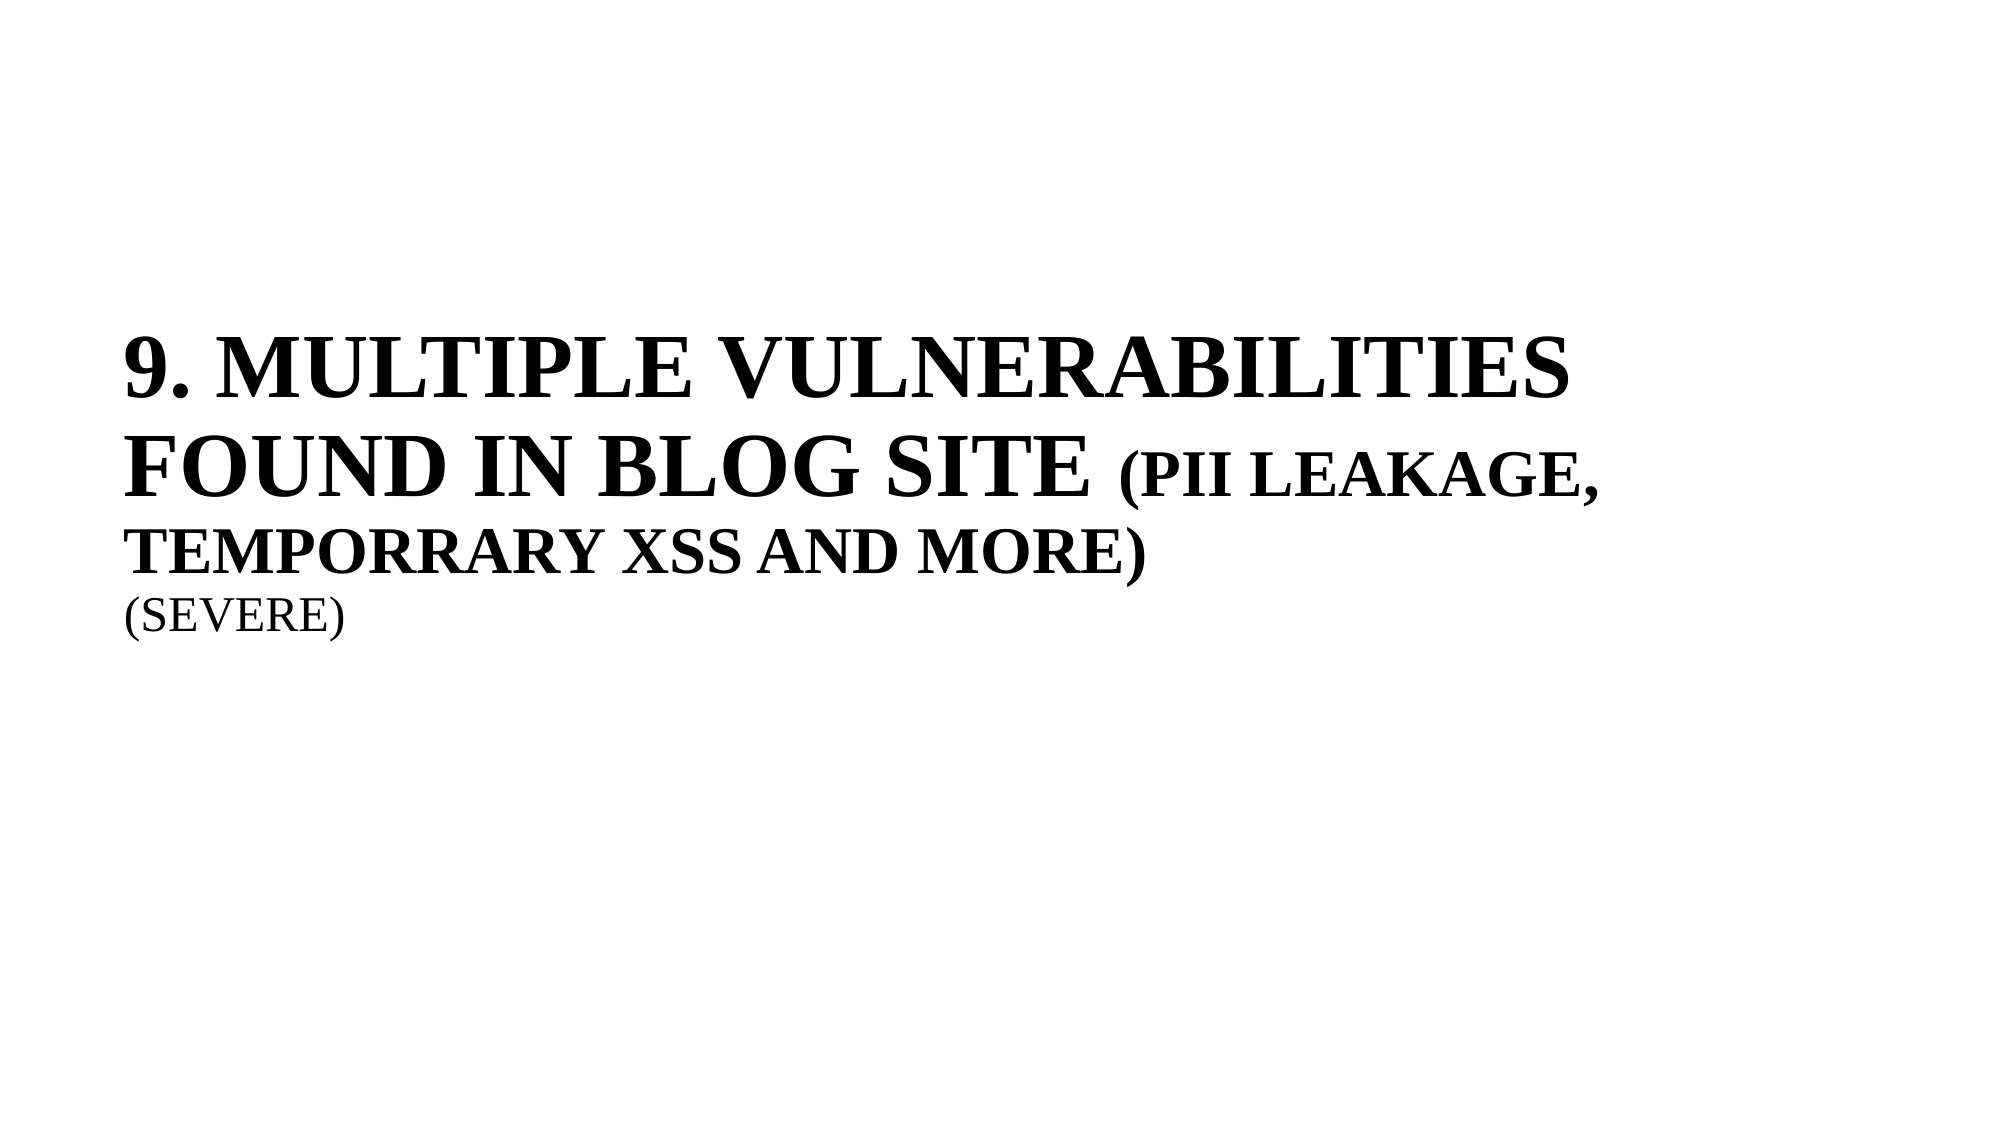

# 9. MULTIPLE VULNERABILITIES FOUND IN BLOG SITE (PII LEAKAGE, TEMPORRARY XSS AND MORE) (SEVERE)